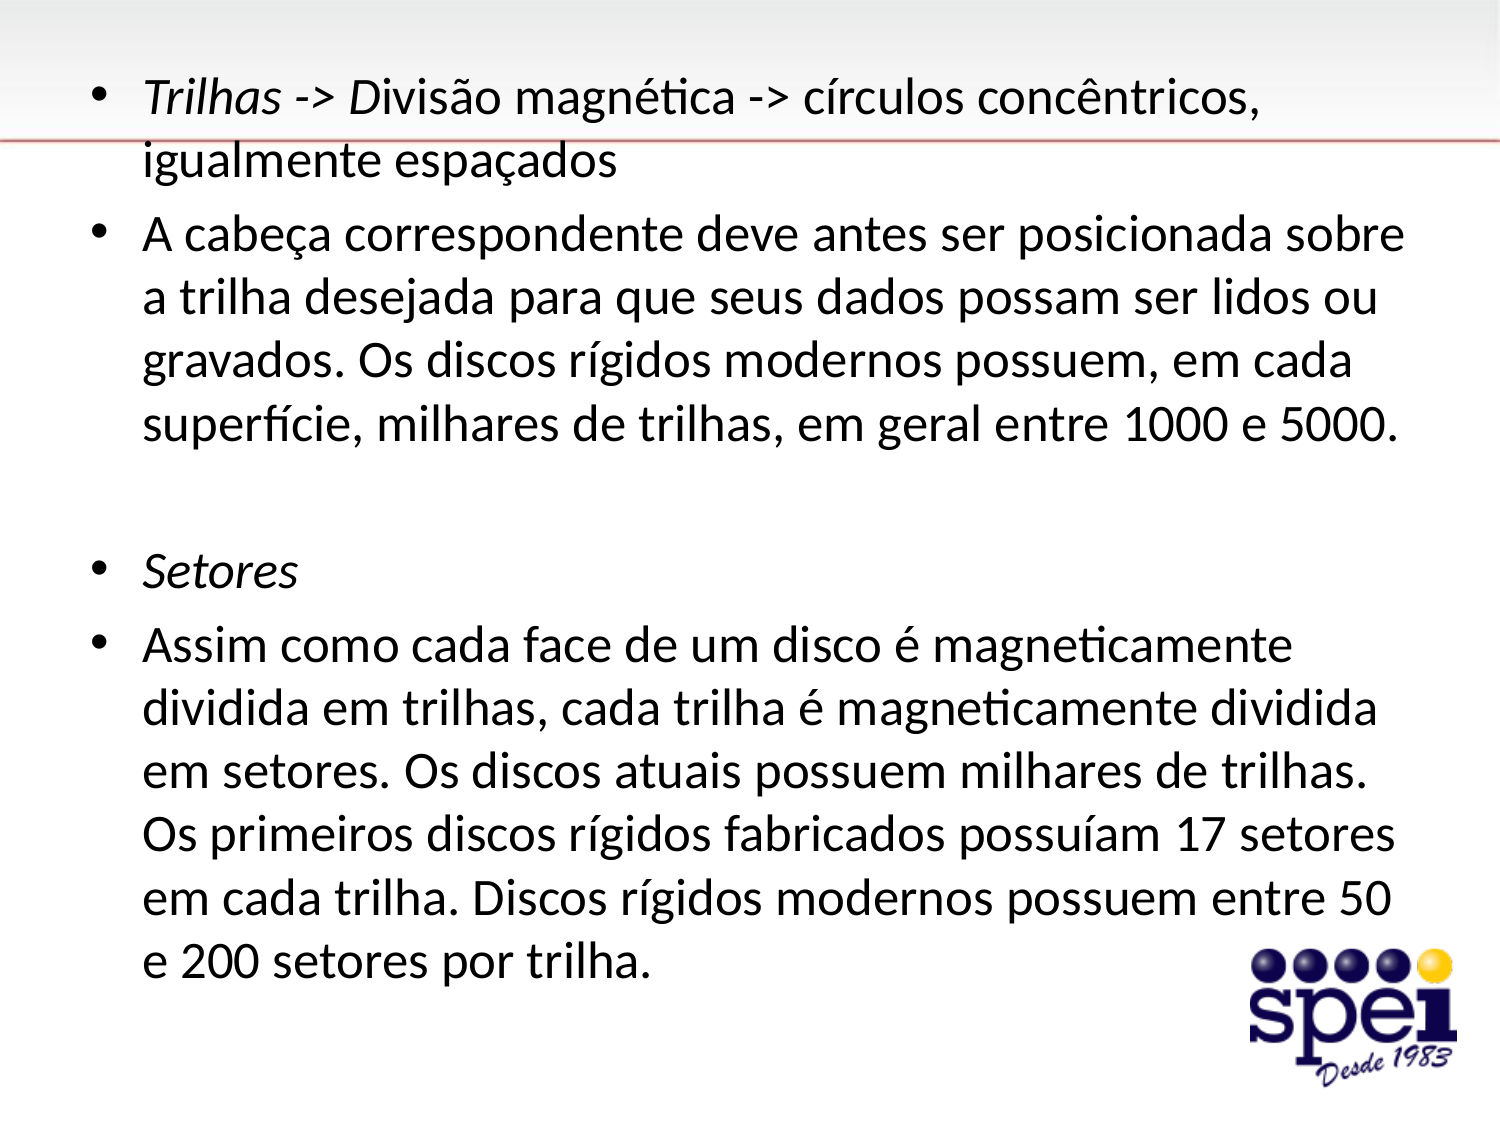

Trilhas -> Divisão magnética -> círculos concêntricos, igualmente espaçados
A cabeça correspondente deve antes ser posicionada sobre a trilha desejada para que seus dados possam ser lidos ou gravados. Os discos rígidos modernos possuem, em cada superfície, milhares de trilhas, em geral entre 1000 e 5000.

Setores
Assim como cada face de um disco é magneticamente dividida em trilhas, cada trilha é magneticamente dividida em setores. Os discos atuais possuem milhares de trilhas. Os primeiros discos rígidos fabricados possuíam 17 setores em cada trilha. Discos rígidos modernos possuem entre 50 e 200 setores por trilha.